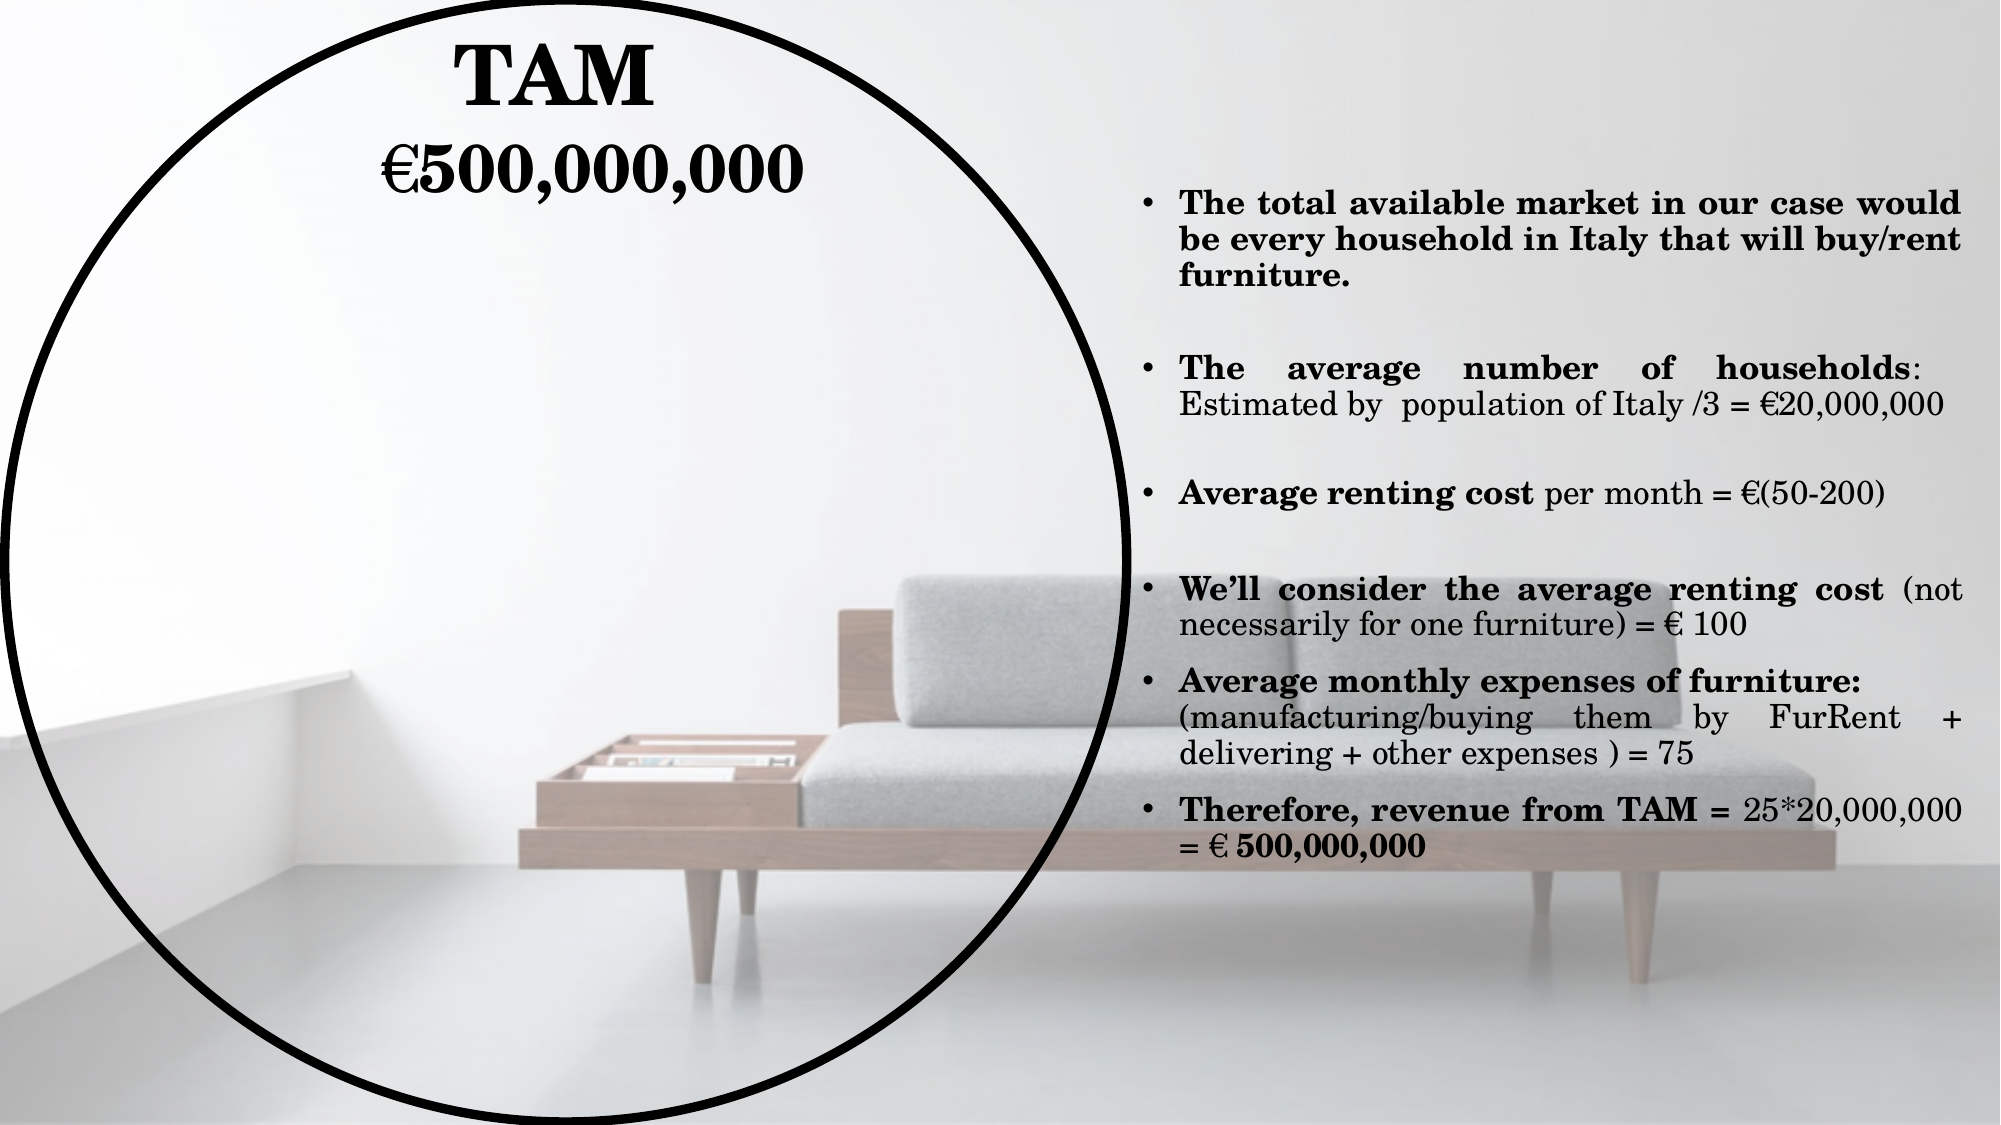

# TAM
 €500,000,000
The total available market in our case would be every household in Italy that will buy/rent furniture.

The average number of households:  Estimated by  population of Italy /3 = €20,000,000

Average renting cost per month = €(50-200)

We’ll consider the average renting cost (not necessarily for one furniture) = € 100
Average monthly expenses of furniture:           (manufacturing/buying them by FurRent + delivering + other expenses ) = 75
Therefore, revenue from TAM = 25*20,000,000 = € 500,000,000